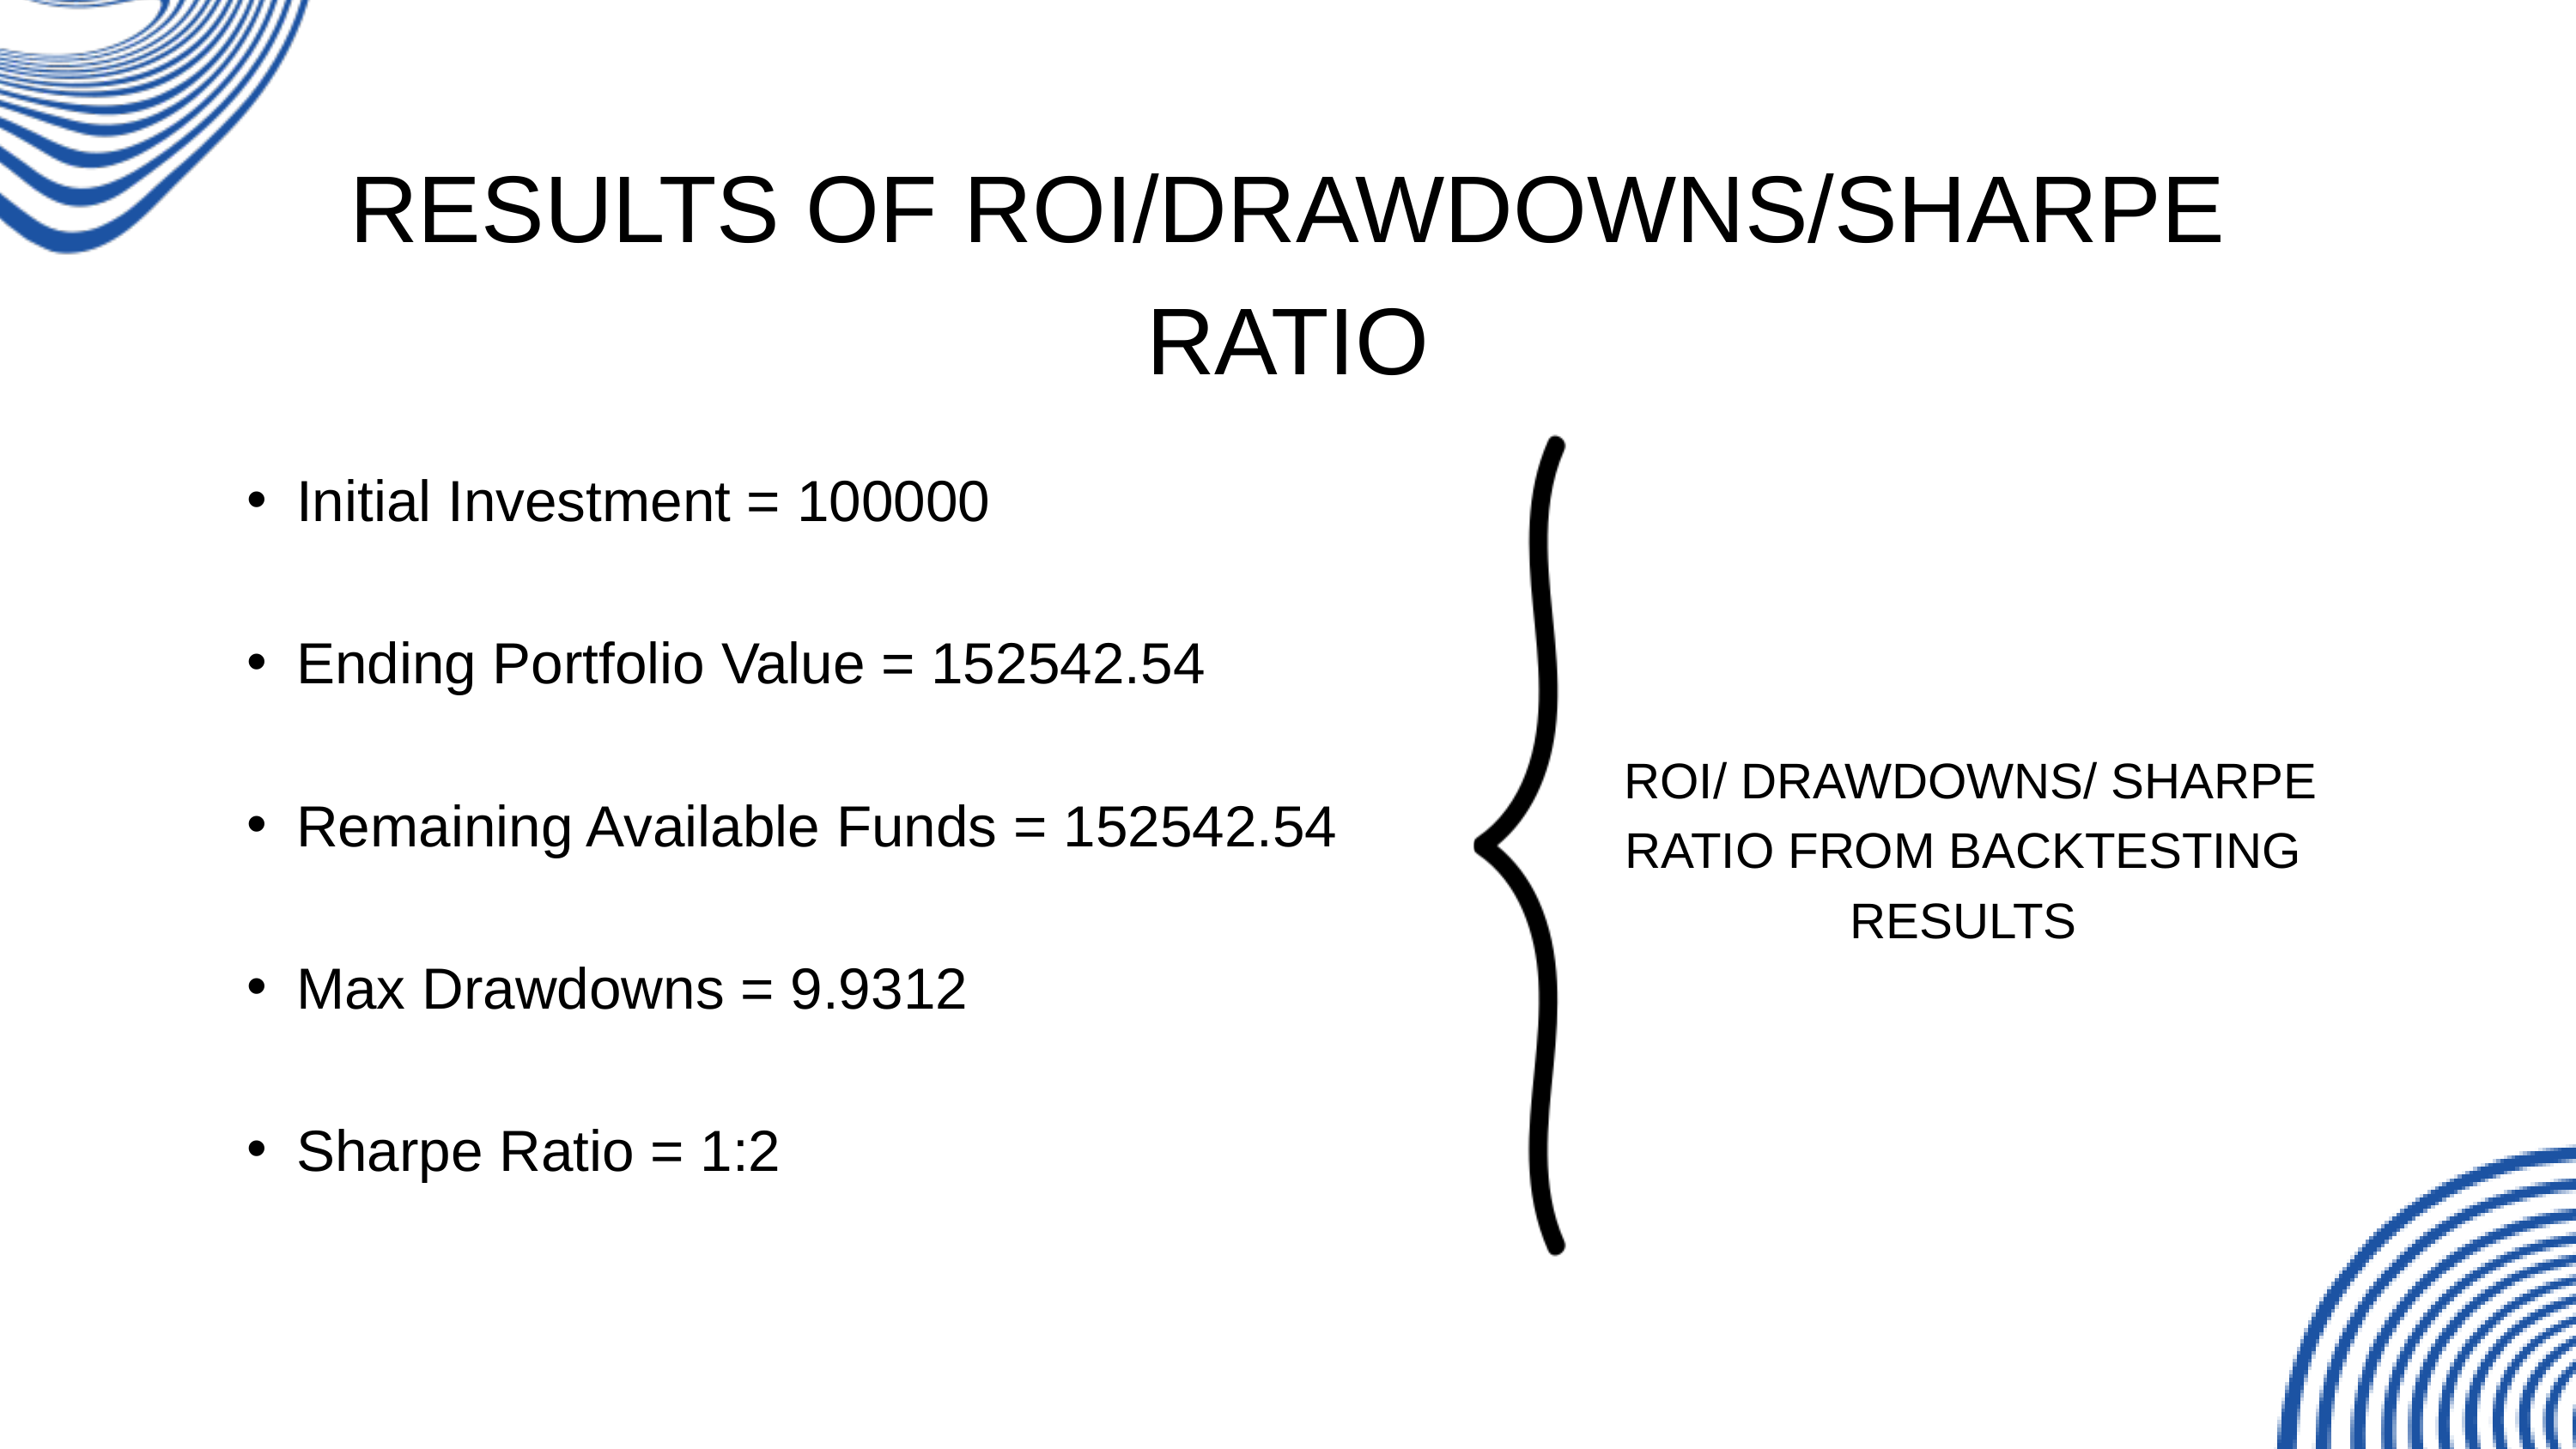

RESULTS OF ROI/DRAWDOWNS/SHARPE RATIO

Initial Investment = 100000

Ending Portfolio Value = 152542.54

Remaining Available Funds = 152542.54

Max Drawdowns = 9.9312

Sharpe Ratio = 1:2

 ROI/ DRAWDOWNS/ SHARPE RATIO FROM BACKTESTING RESULTS